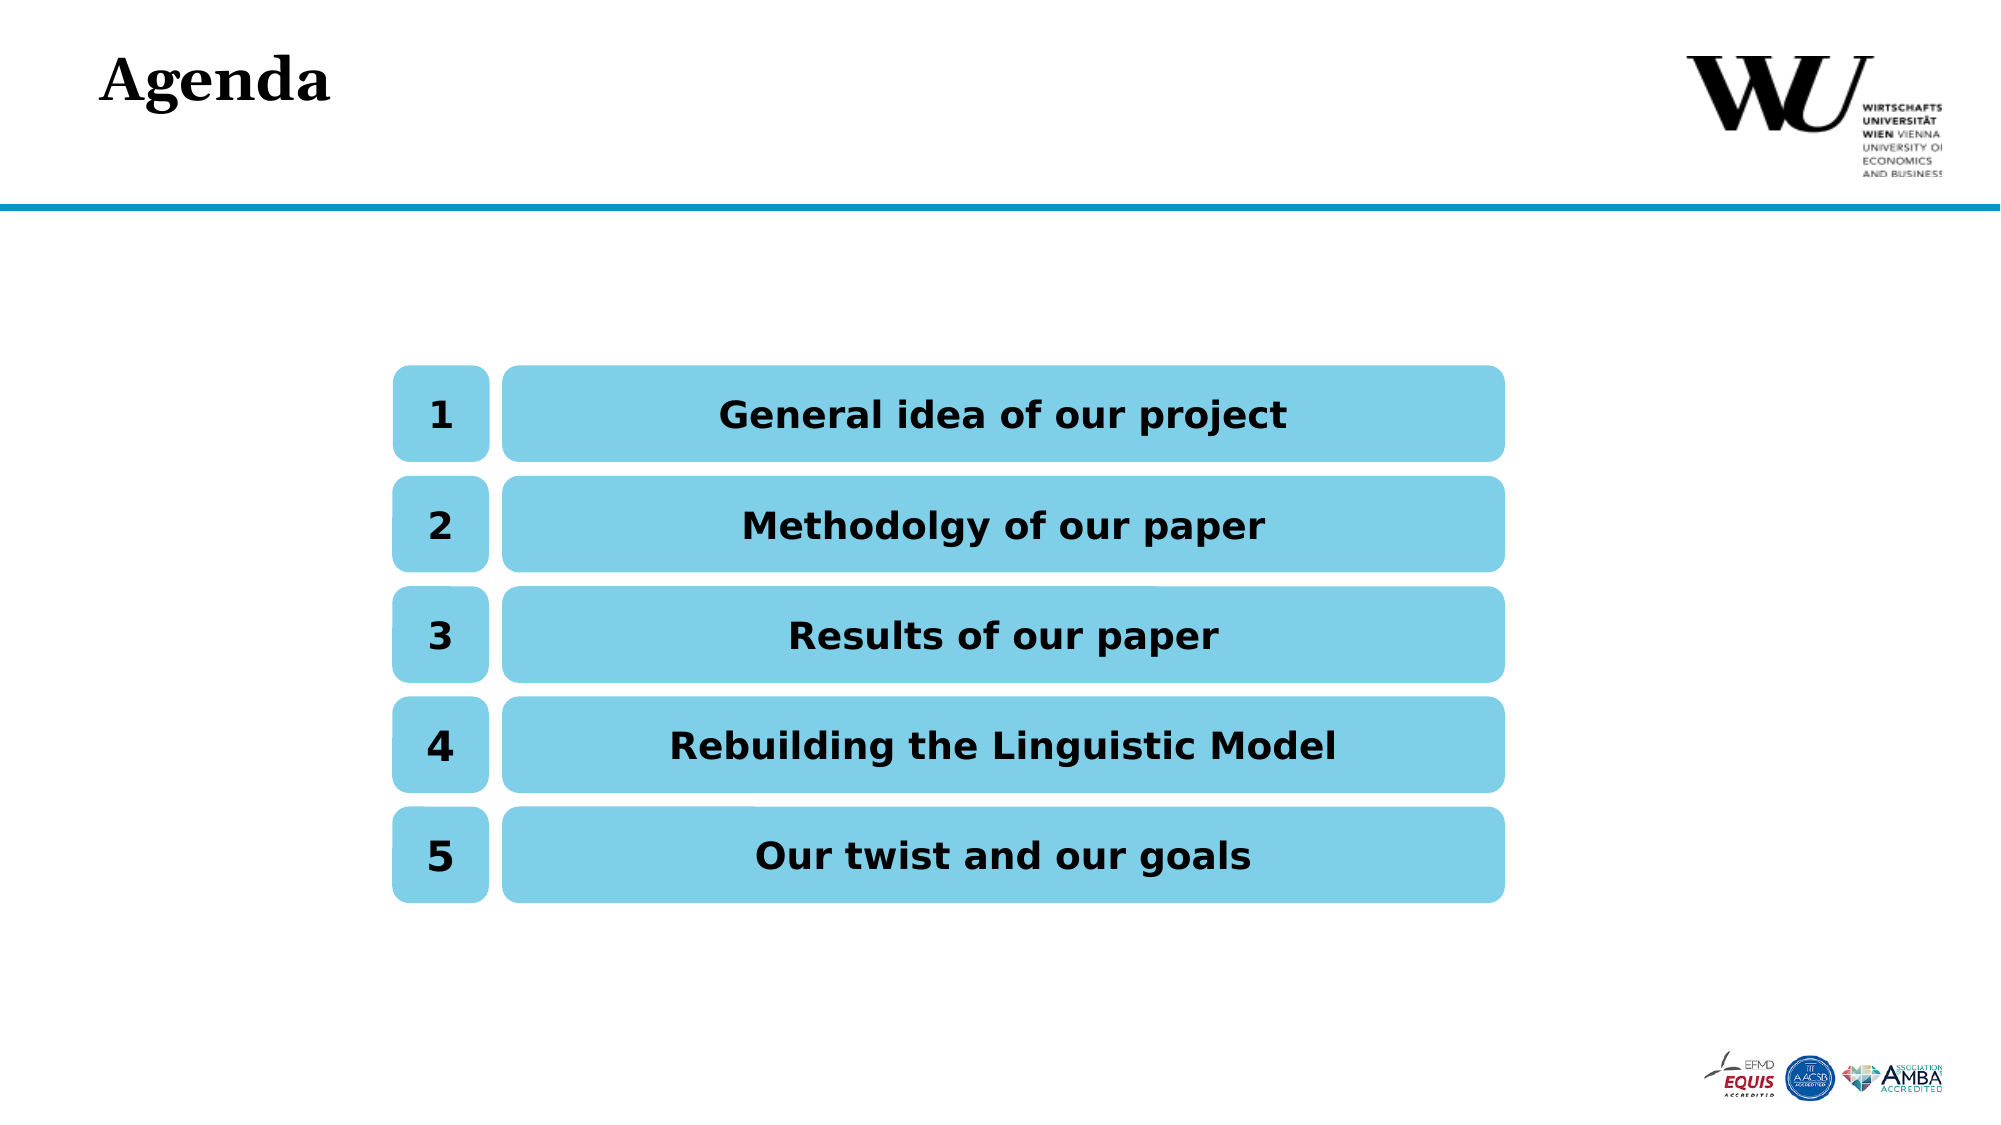

# Agenda

1
General idea of our project
2
Methodolgy of our paper
3
Results of our paper
Rebuilding the Linguistic Model
4
5
Our twist and our goals